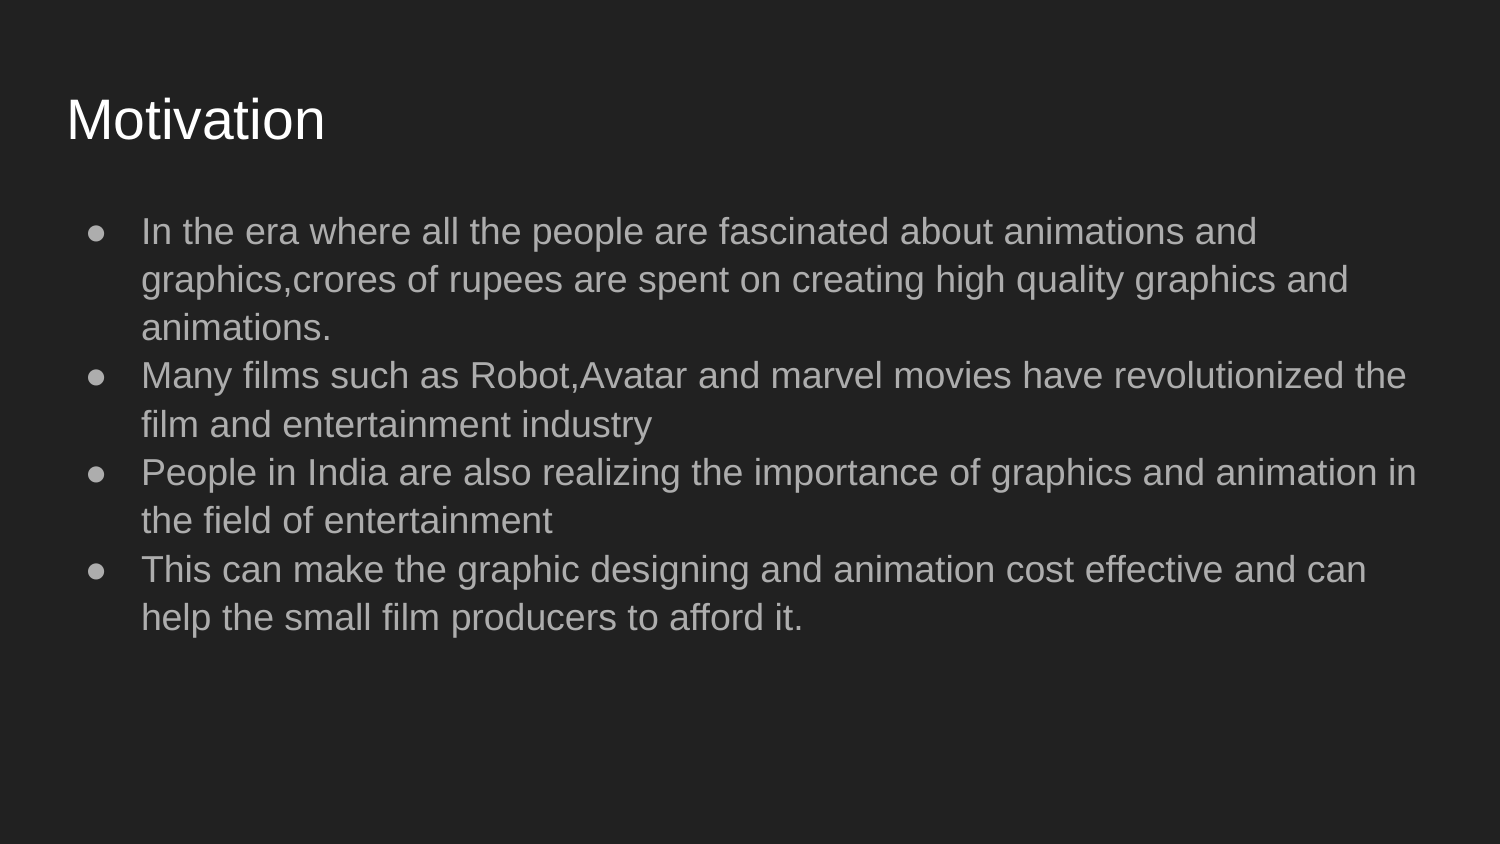

# Motivation
In the era where all the people are fascinated about animations and graphics,crores of rupees are spent on creating high quality graphics and animations.
Many films such as Robot,Avatar and marvel movies have revolutionized the film and entertainment industry
People in India are also realizing the importance of graphics and animation in the field of entertainment
This can make the graphic designing and animation cost effective and can help the small film producers to afford it.